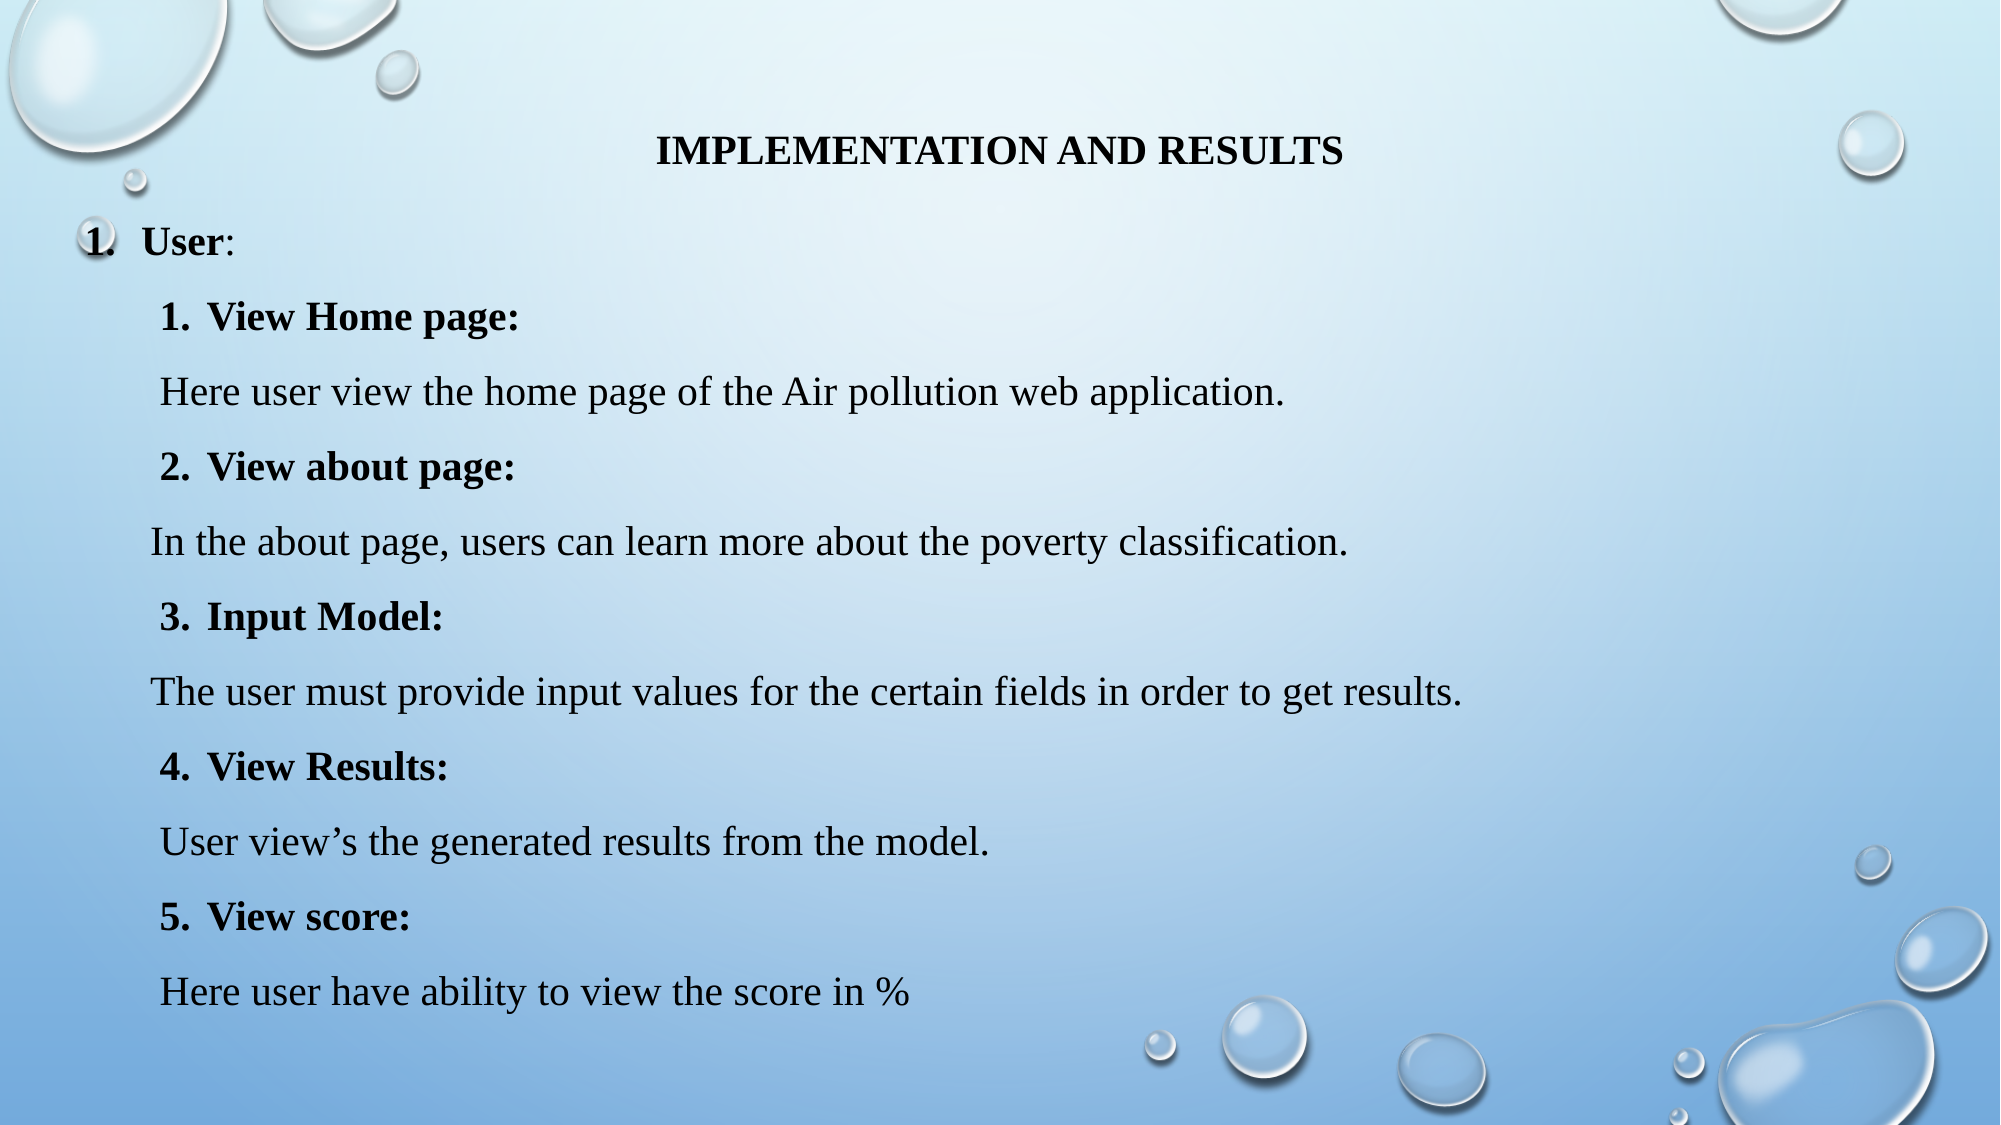

IMPLEMENTATION AND RESULTS
User:
View Home page:
Here user view the home page of the Air pollution web application.
View about page:
In the about page, users can learn more about the poverty classification.
Input Model:
The user must provide input values for the certain fields in order to get results.
View Results:
User view’s the generated results from the model.
View score:
Here user have ability to view the score in %